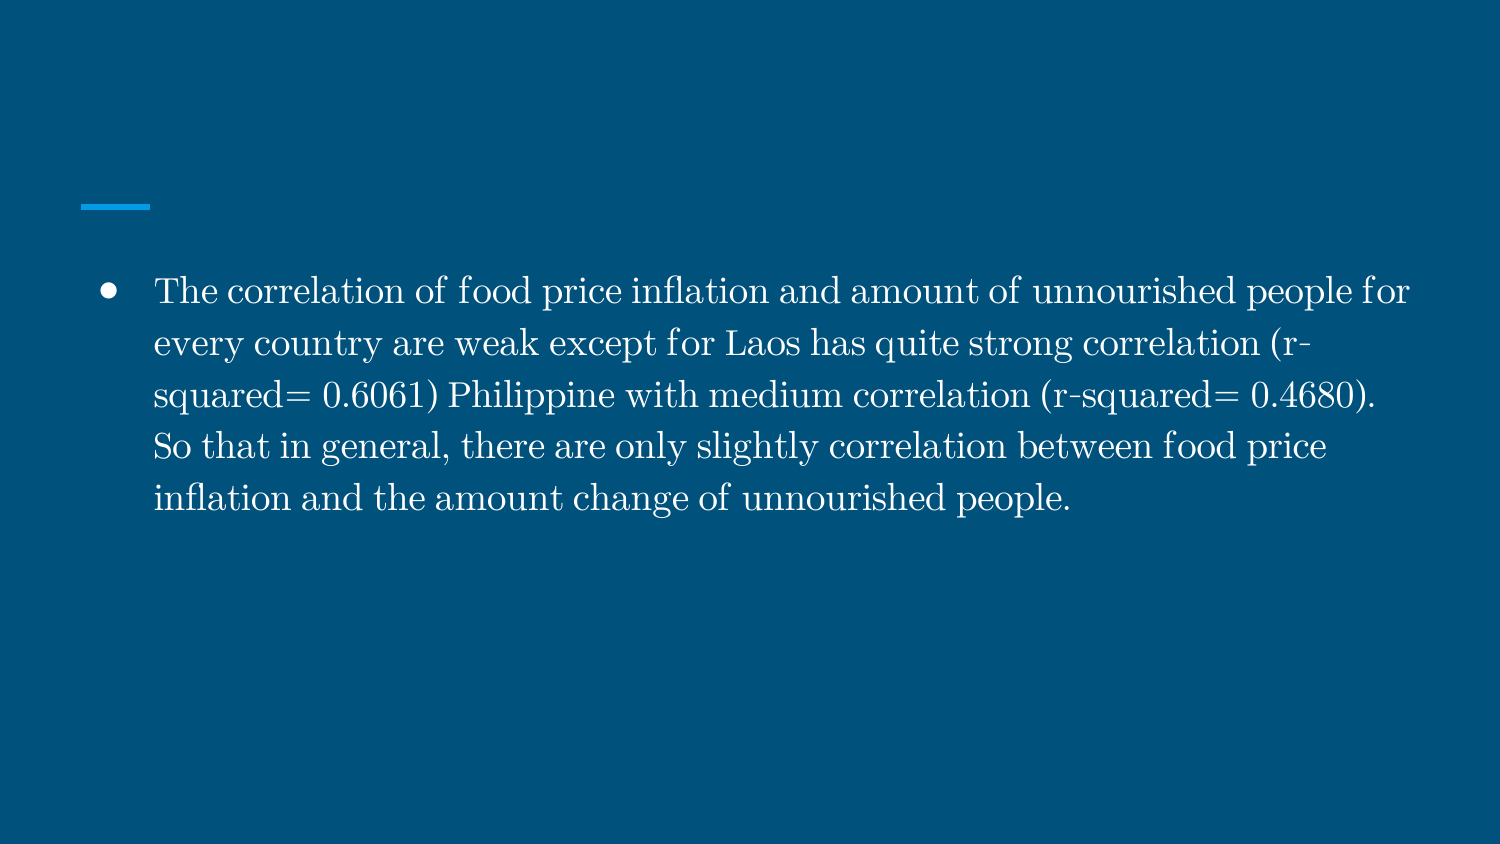

#
The correlation of food price inflation and amount of unnourished people for every country are weak except for Laos has quite strong correlation (r-squared= 0.6061) Philippine with medium correlation (r-squared= 0.4680). So that in general, there are only slightly correlation between food price inflation and the amount change of unnourished people.